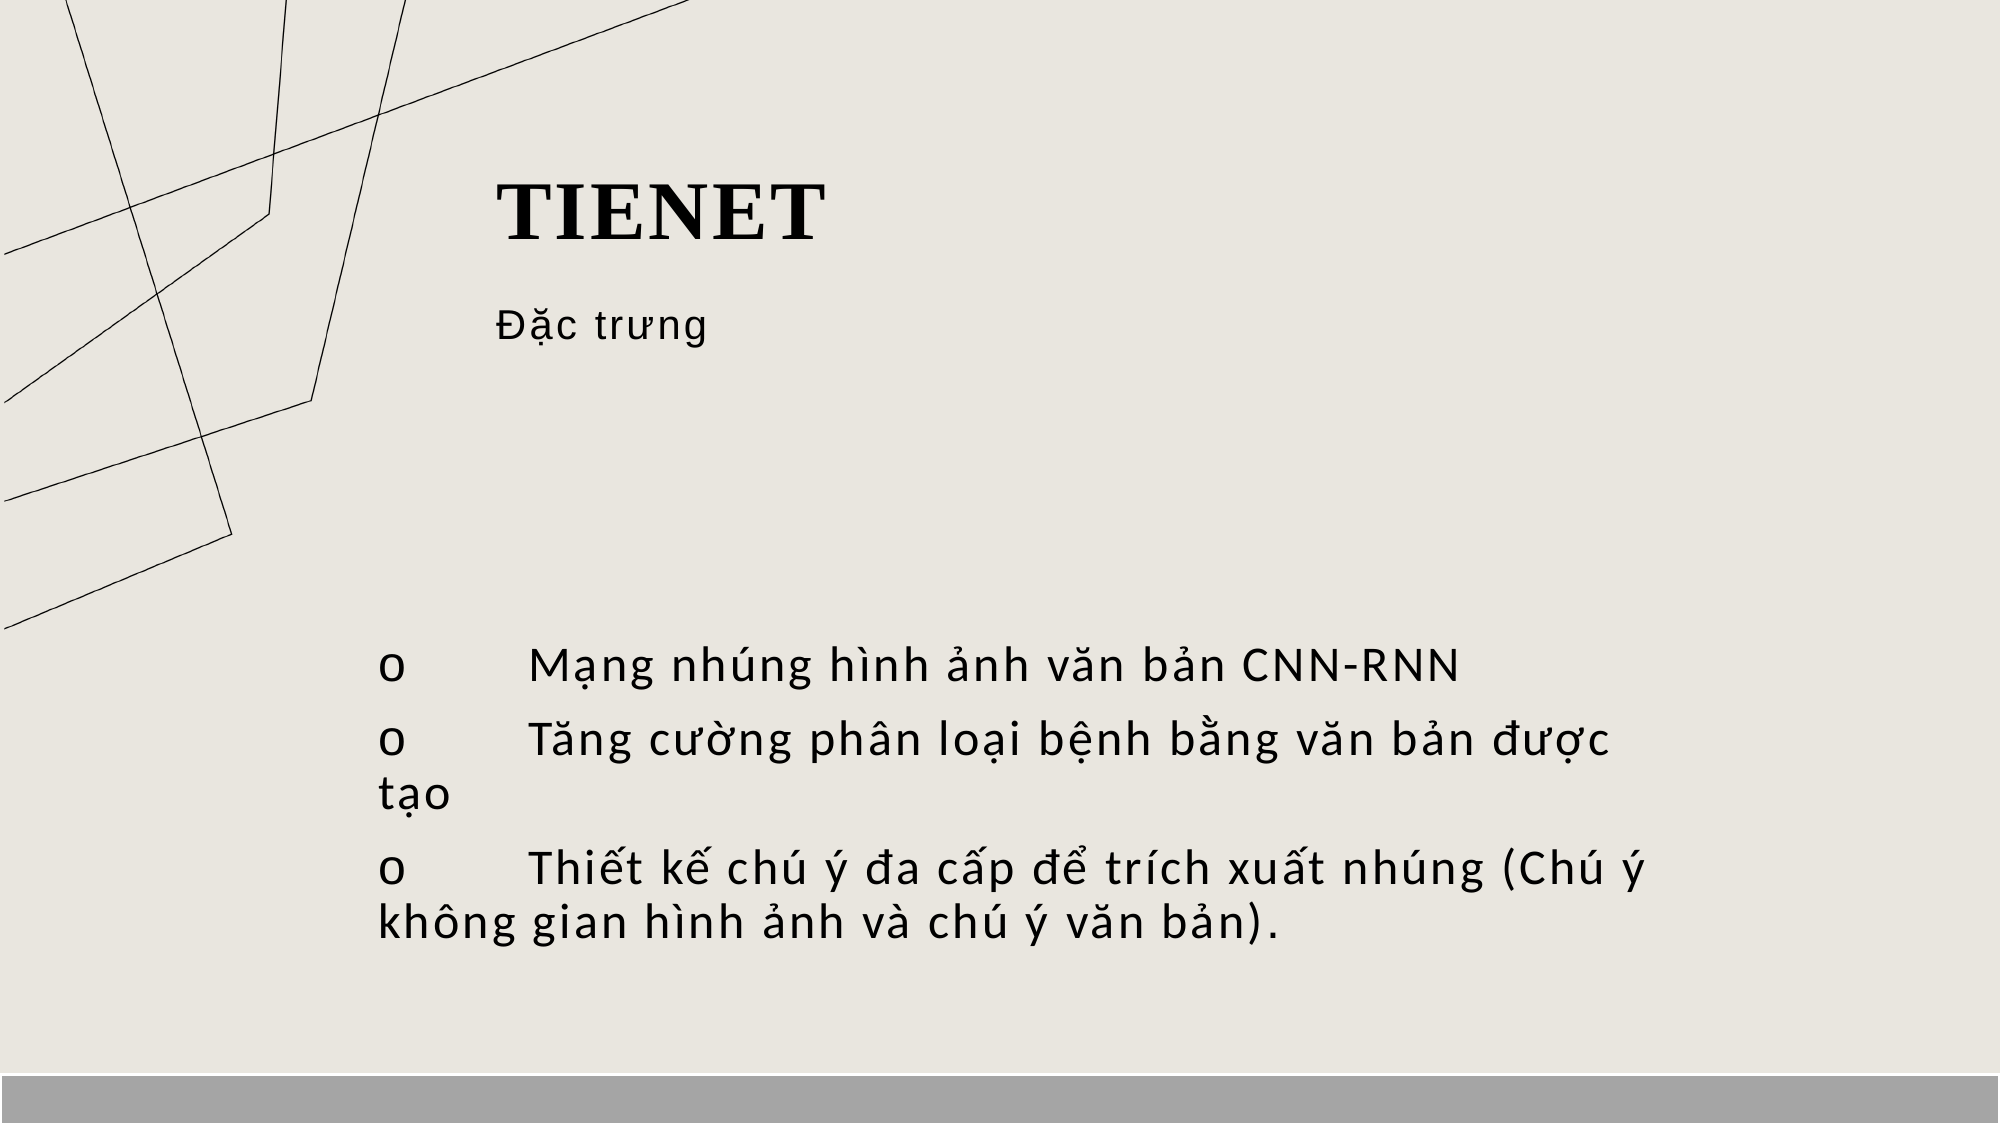

# TieNet
Đặc trưng

o	Mạng nhúng hình ảnh văn bản CNN-RNN
o	Tăng cường phân loại bệnh bằng văn bản được tạo
o	Thiết kế chú ý đa cấp để trích xuất nhúng (Chú ý không gian hình ảnh và chú ý văn bản).